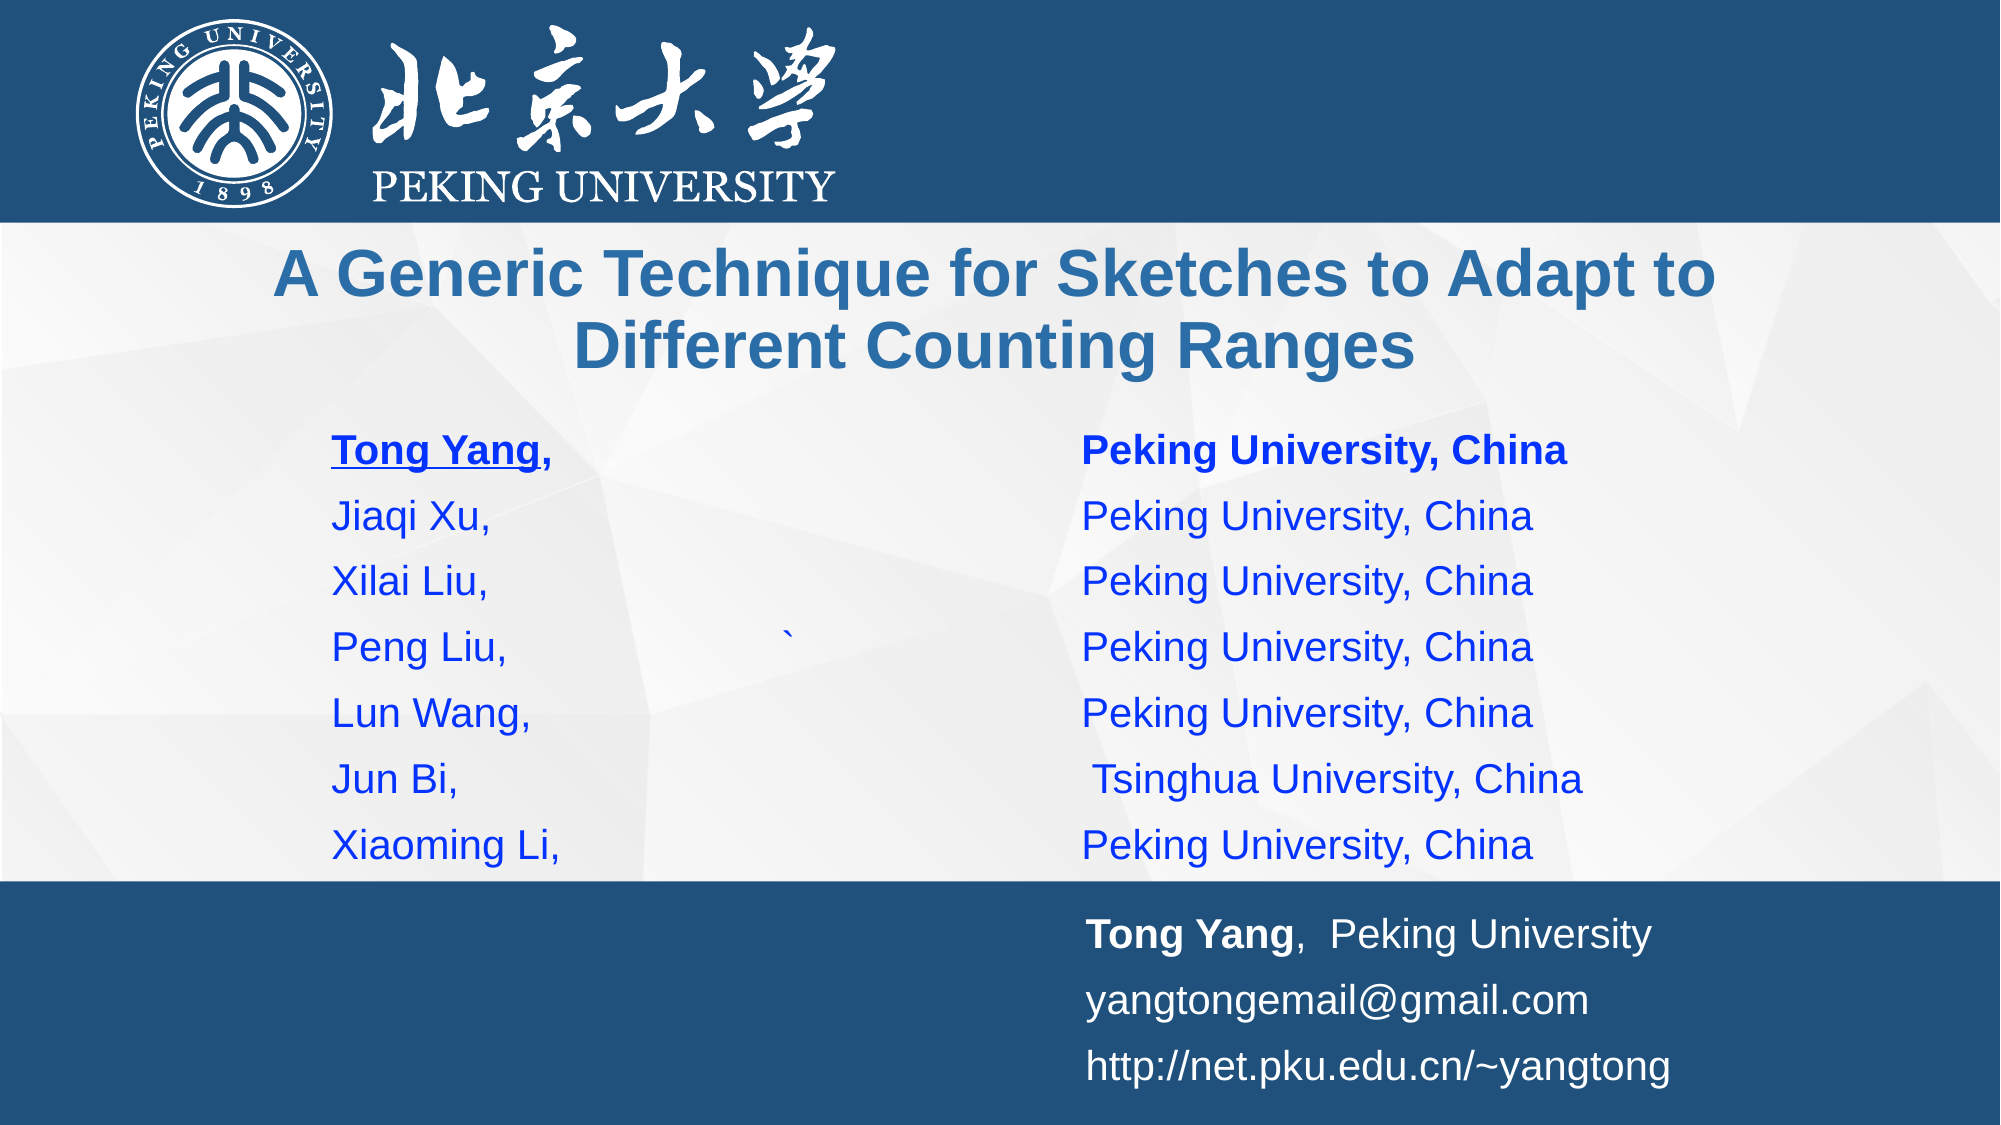

A Generic Technique for Sketches to Adapt to Different Counting Ranges
Tong Yang, 				Peking University, China
Jiaqi Xu,				Peking University, China
Xilai Liu, 				Peking University, China
Peng Liu, 		`		Peking University, China
Lun Wang,				Peking University, China
Jun Bi,				              Tsinghua University, China
Xiaoming Li, 				Peking University, China
Tong Yang,  Peking University
yangtongemail@gmail.com
http://net.pku.edu.cn/~yangtong